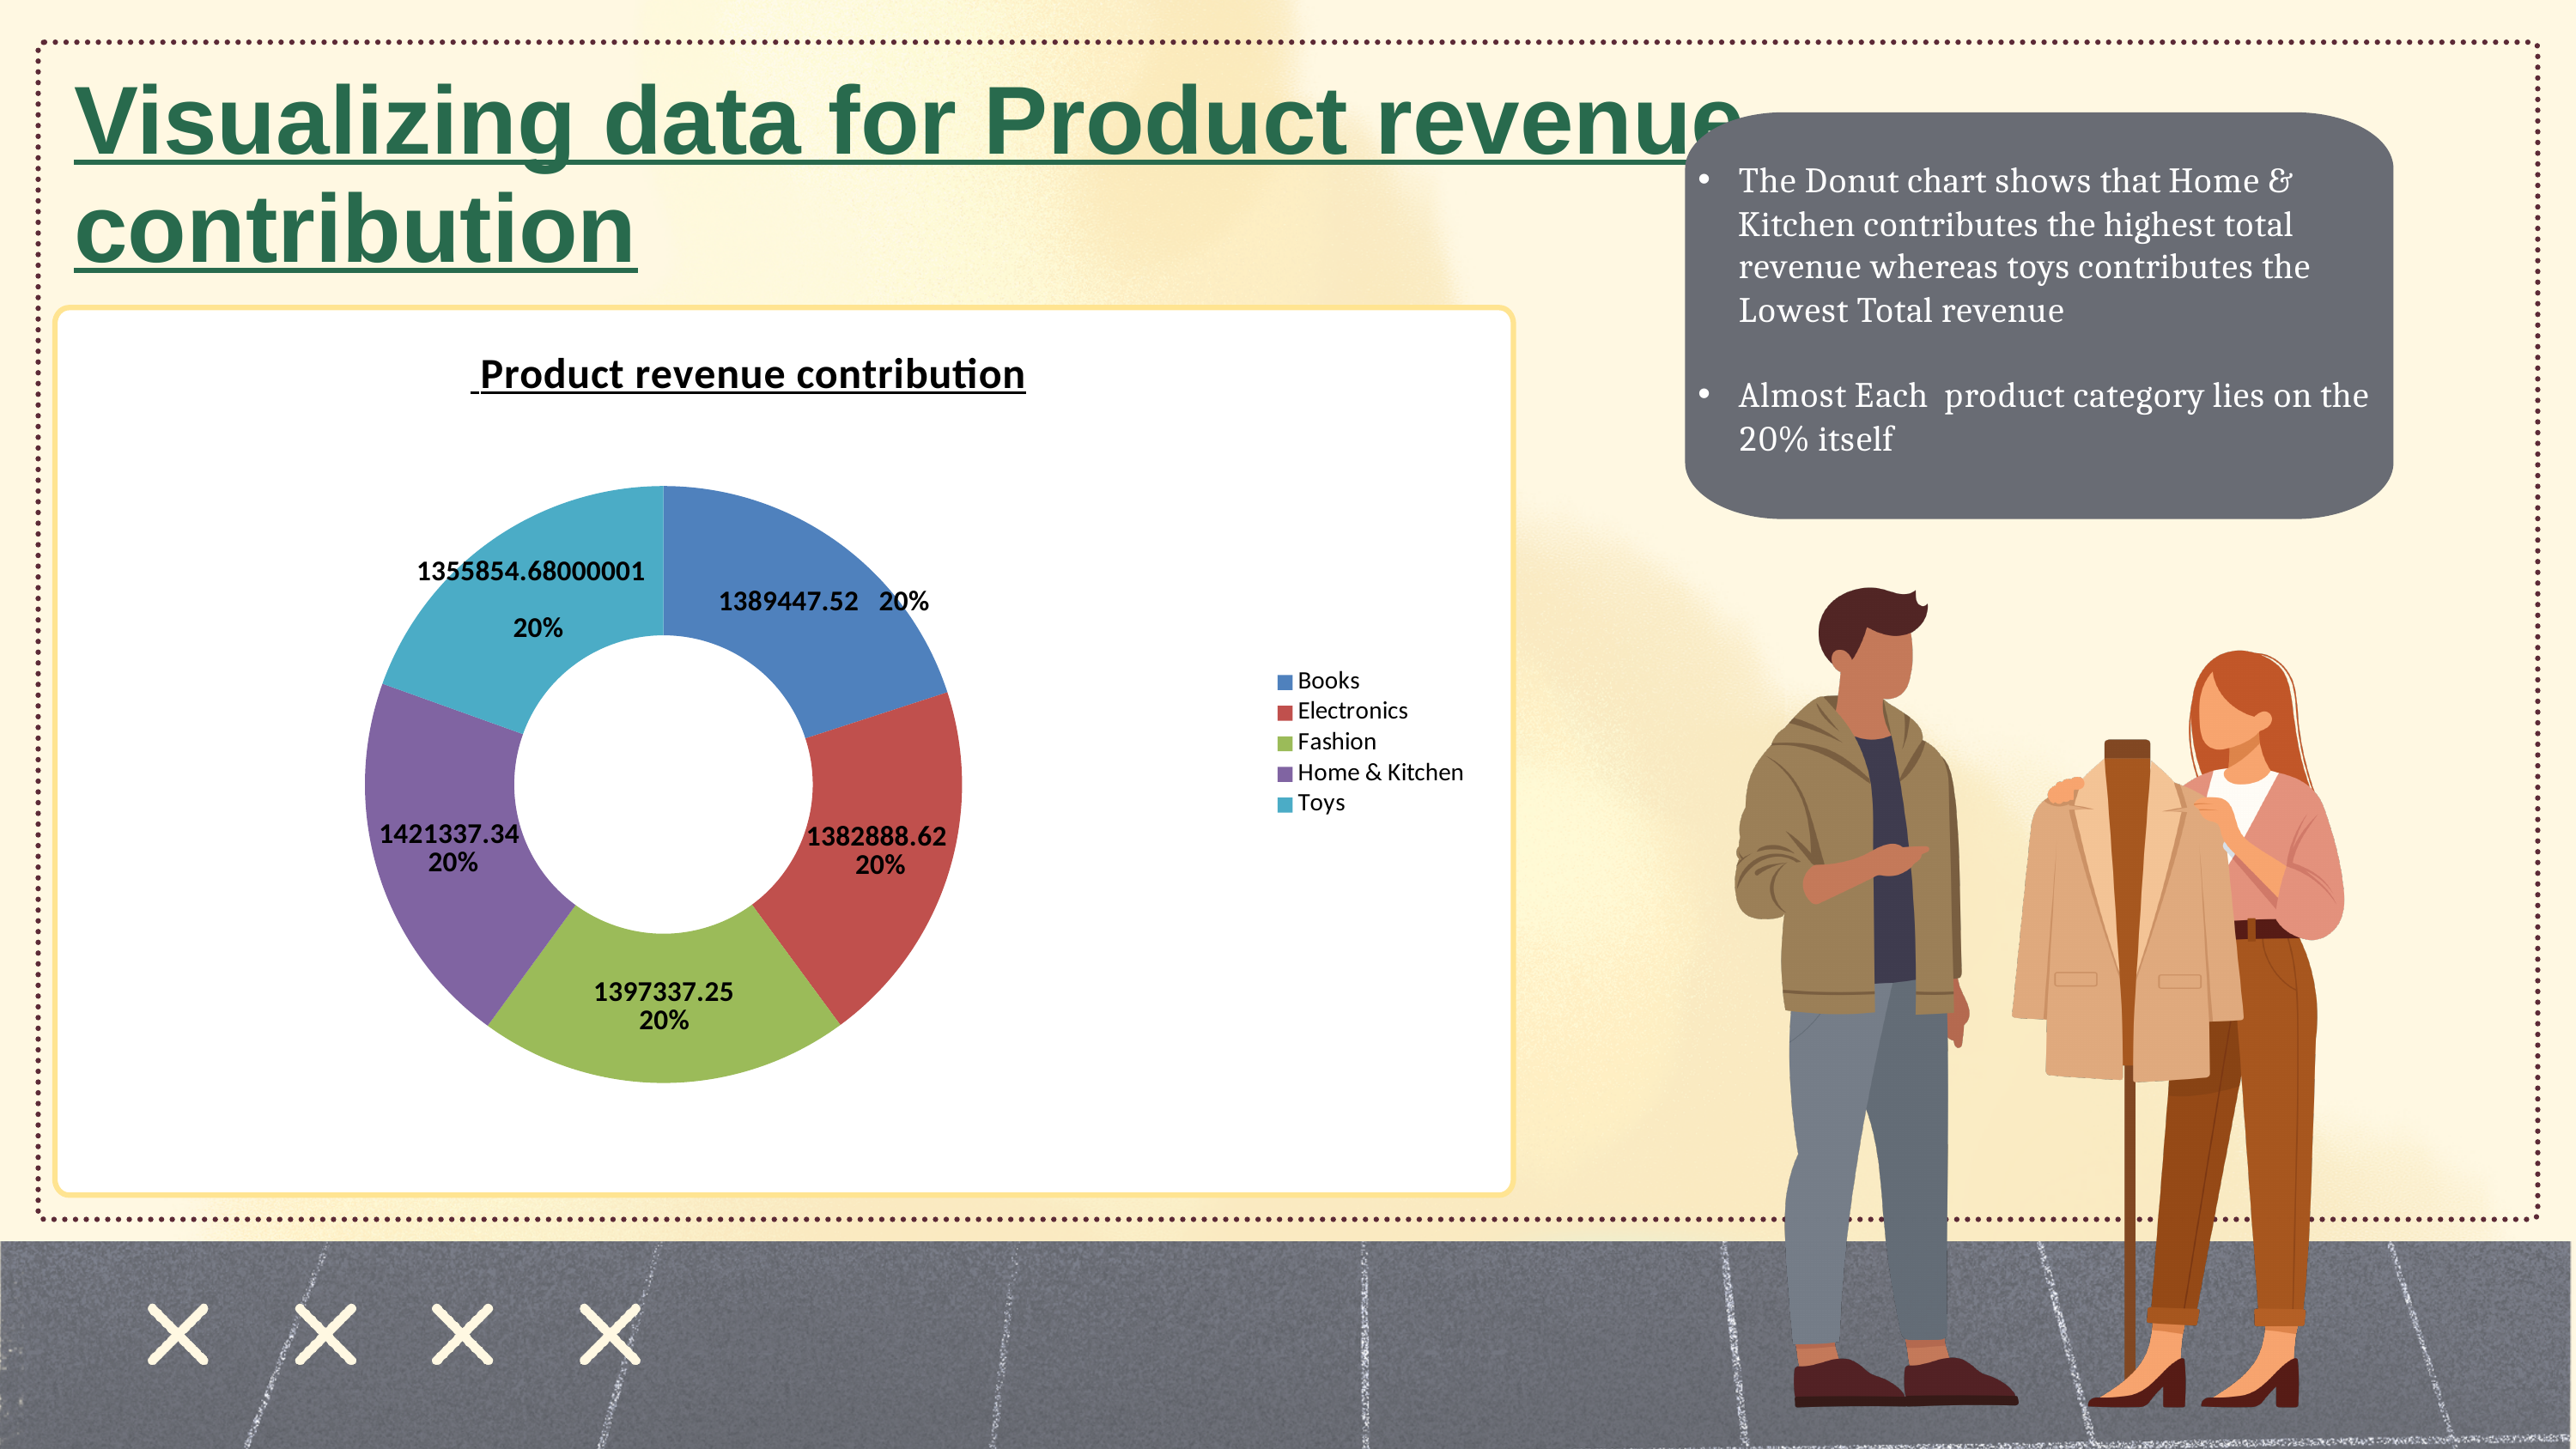

Visualizing data for Product revenue contribution

The Donut chart shows that Home & Kitchen contributes the highest total revenue whereas toys contributes the Lowest Total revenue

Almost Each  product category lies on the 20% itself

### Chart:  Product revenue contribution

| Category | Total |
|---|---|
| Books | 1389447.5200000023 |
| Electronics | 1382888.619999996 |
| Fashion | 1397337.2499999958 |
| Home & Kitchen | 1421337.339999997 |
| Toys | 1355854.6800000053 |